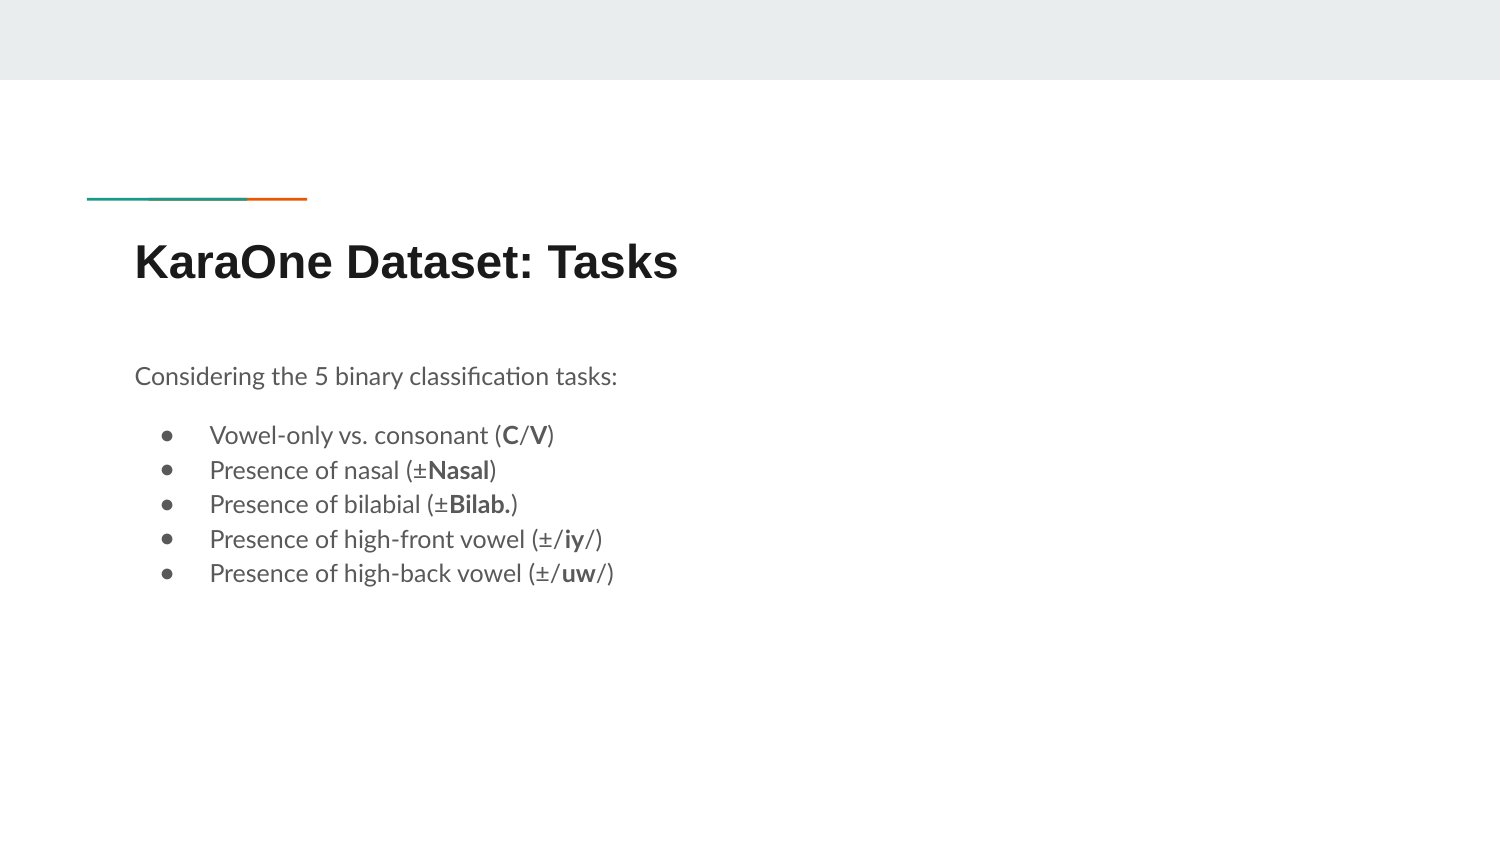

# KaraOne Dataset: Tasks

Considering the 5 binary classification tasks:
Vowel-only vs. consonant (C/V)
Presence of nasal (±Nasal)
Presence of bilabial (±Bilab.)
Presence of high-front vowel (±/iy/)
Presence of high-back vowel (±/uw/)